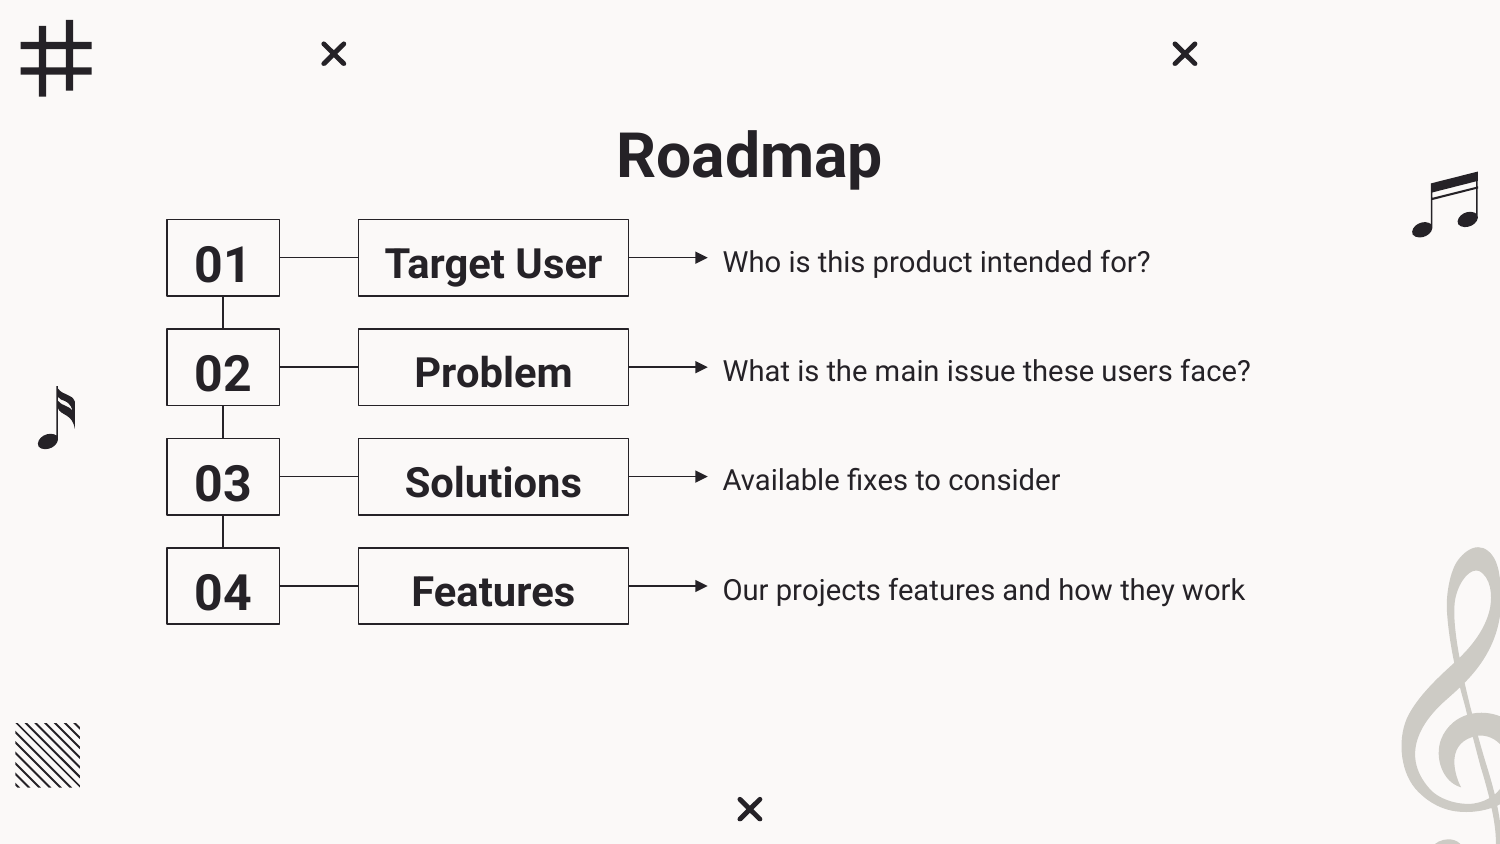

# Roadmap
01
Who is this product intended for?
Target User
02
What is the main issue these users face?
Problem
03
Available fixes to consider
Solutions
04
Our projects features and how they work
Features